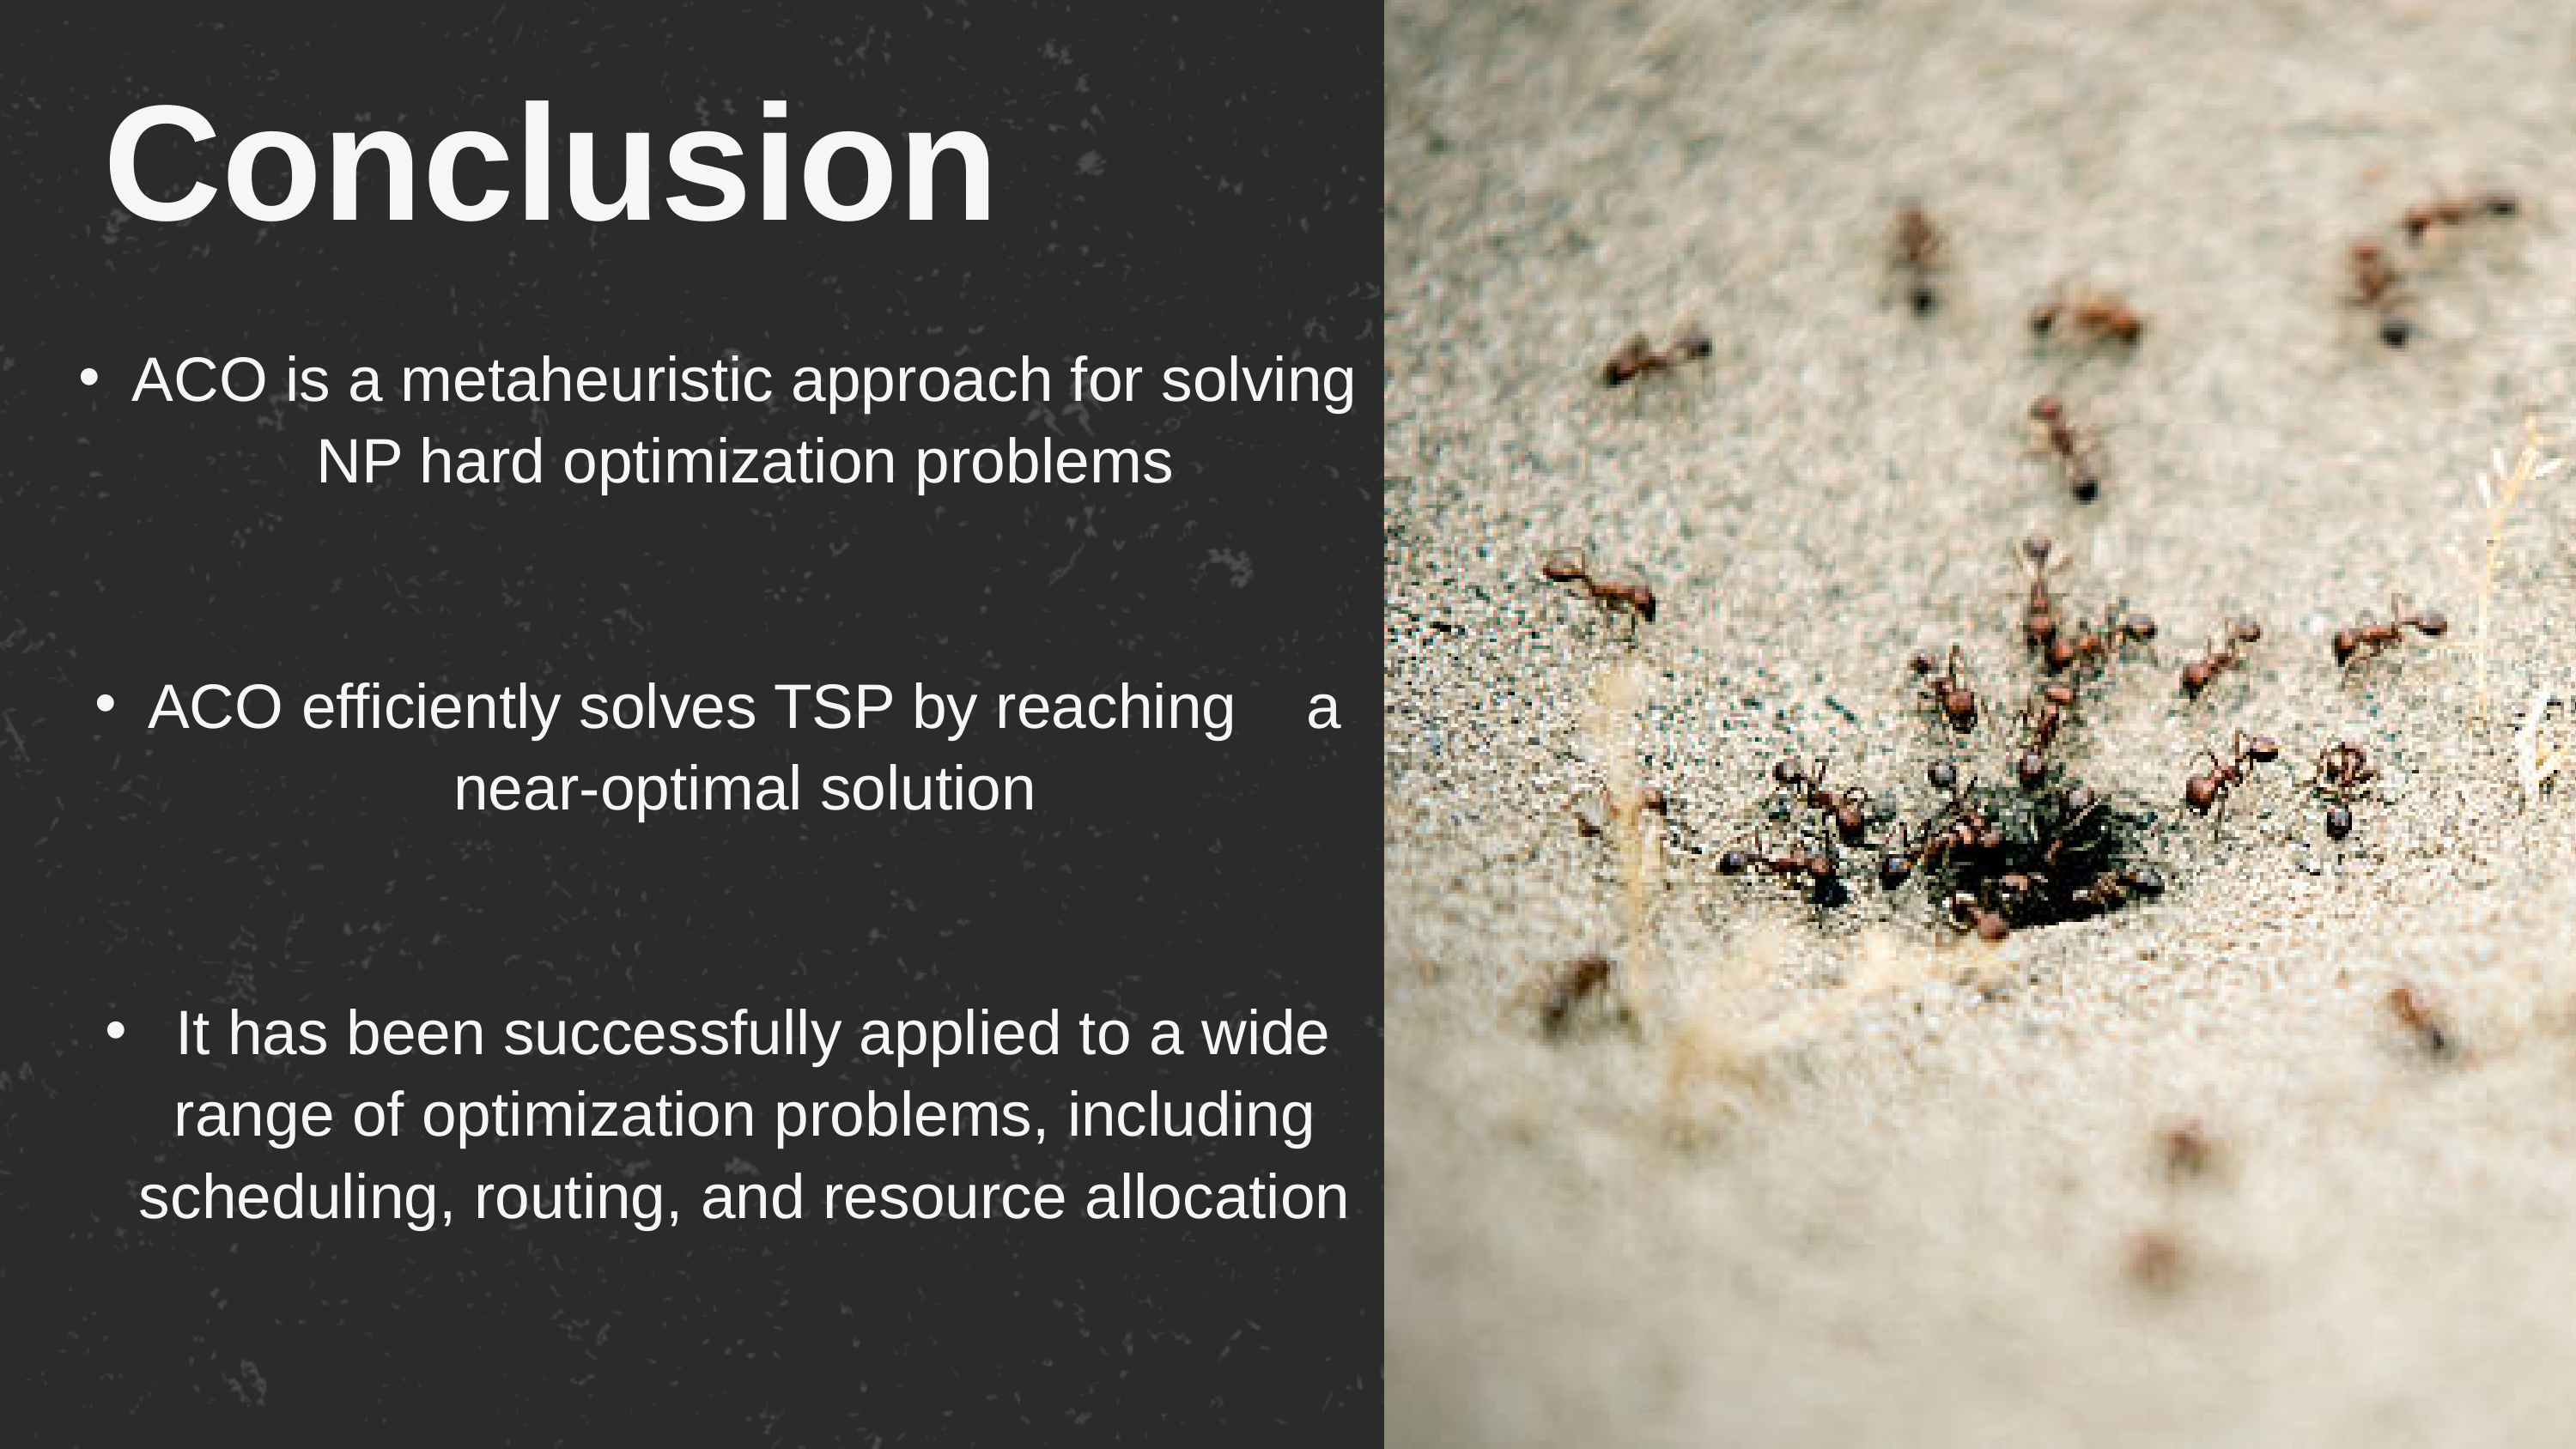

Conclusion
ACO is a metaheuristic approach for solving NP hard optimization problems

ACO efficiently solves TSP by reaching    a near-optimal solution

 It has been successfully applied to a wide range of optimization problems, including scheduling, routing, and resource allocation